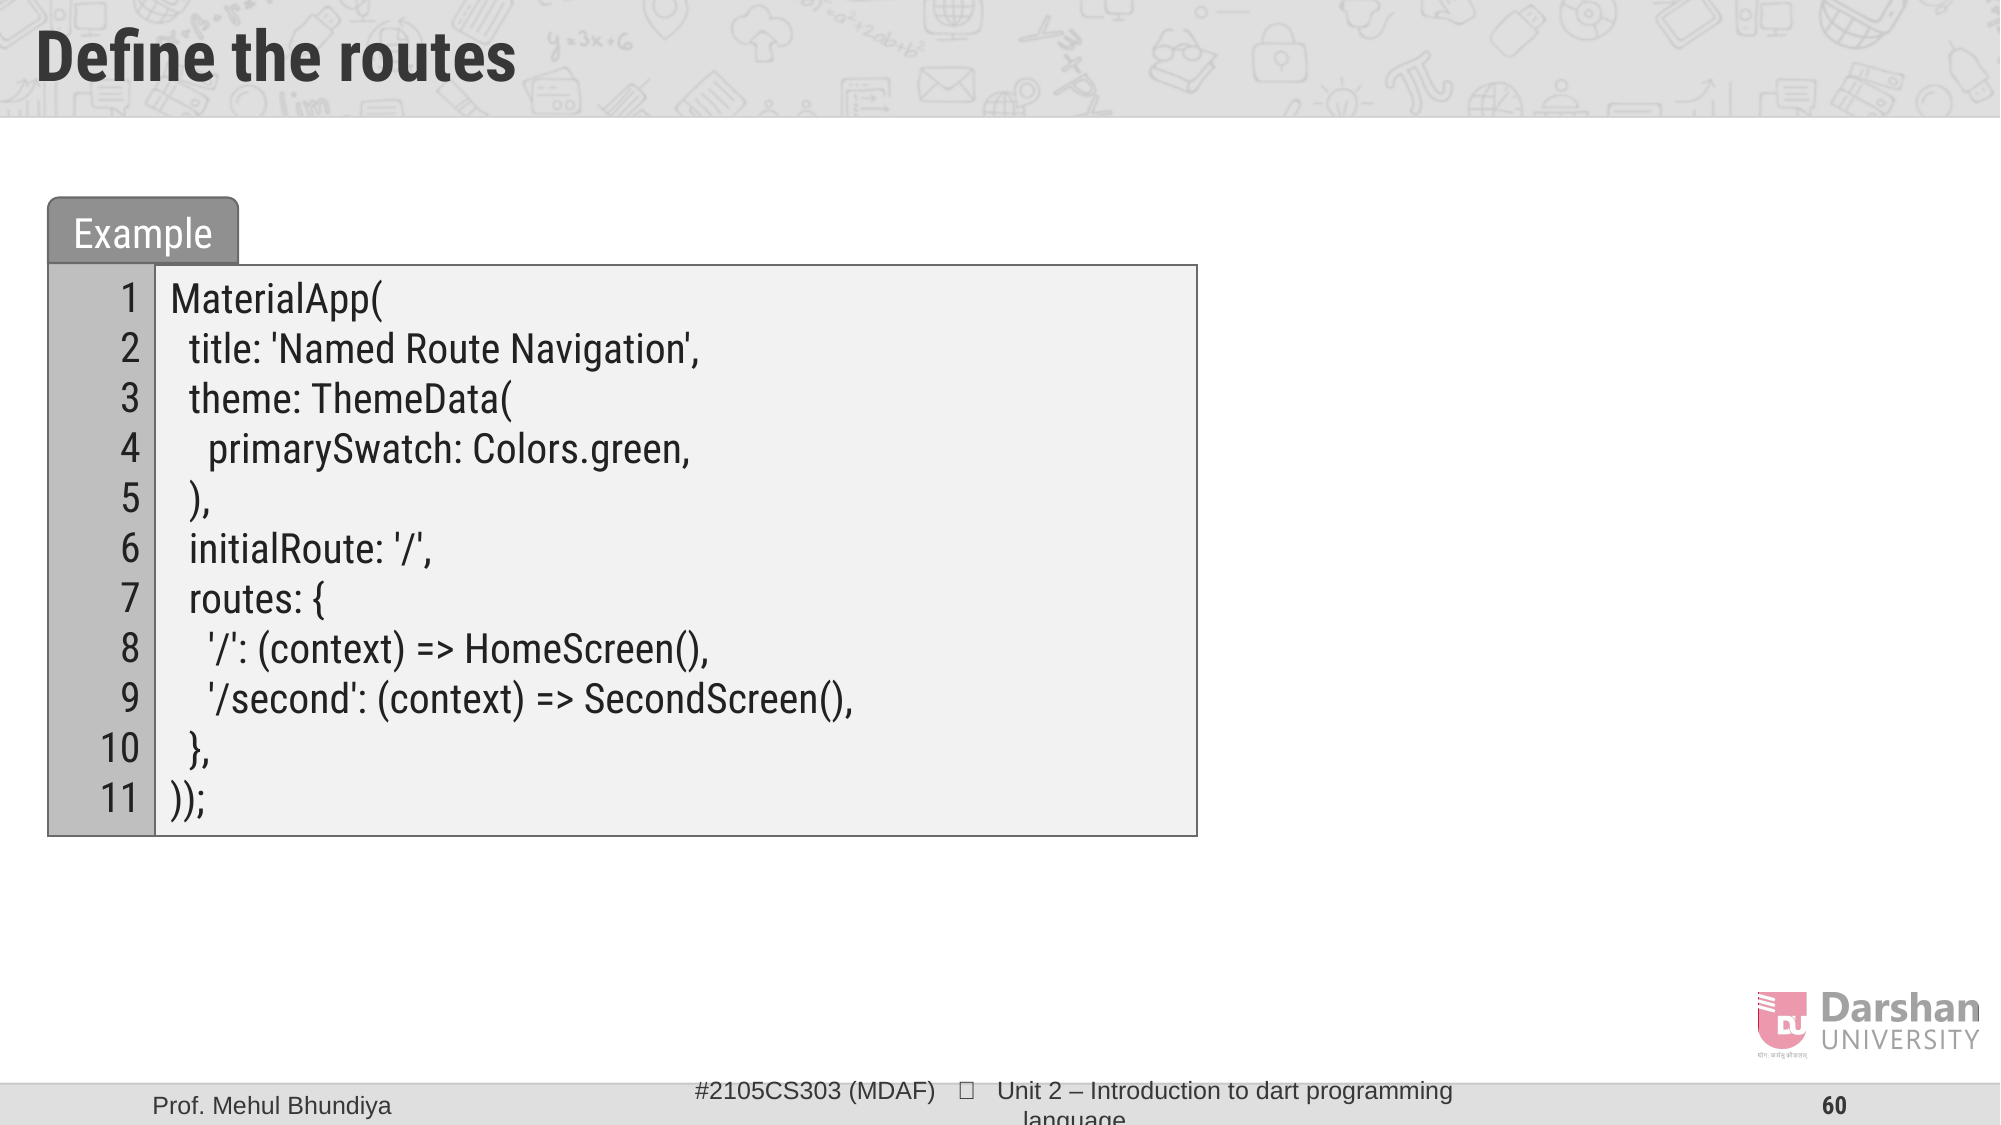

# Define the routes
Example
1
2
3
4
5
6
7
8
9
10
11
MaterialApp(
  title: 'Named Route Navigation',
  theme: ThemeData(
    primarySwatch: Colors.green,
  ),
  initialRoute: '/',
  routes: {
    '/': (context) => HomeScreen(),
    '/second': (context) => SecondScreen(),
  },
));